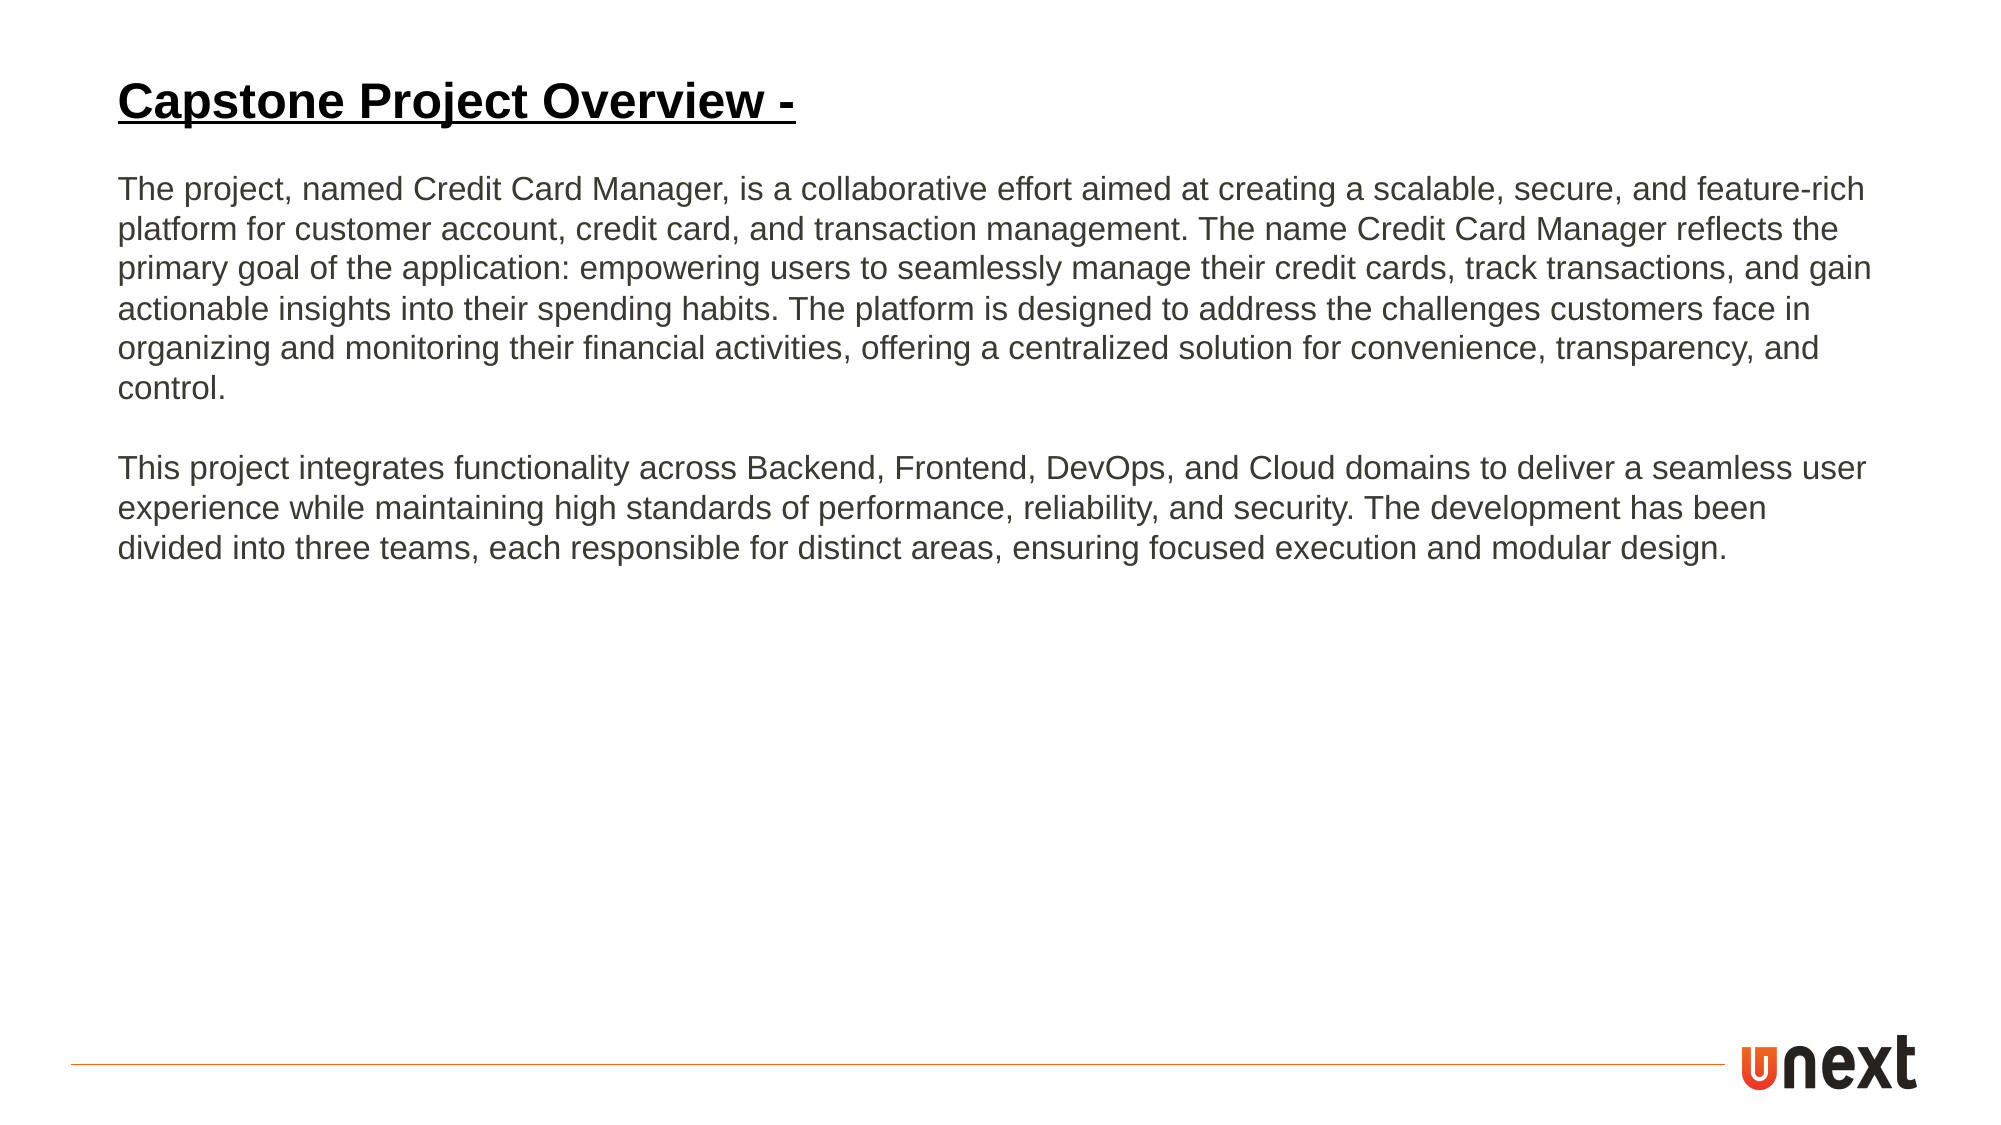

Capstone Project Overview -
The project, named Credit Card Manager, is a collaborative effort aimed at creating a scalable, secure, and feature-rich platform for customer account, credit card, and transaction management. The name Credit Card Manager reflects the primary goal of the application: empowering users to seamlessly manage their credit cards, track transactions, and gain actionable insights into their spending habits. The platform is designed to address the challenges customers face in organizing and monitoring their financial activities, offering a centralized solution for convenience, transparency, and control.

This project integrates functionality across Backend, Frontend, DevOps, and Cloud domains to deliver a seamless user experience while maintaining high standards of performance, reliability, and security. The development has been divided into three teams, each responsible for distinct areas, ensuring focused execution and modular design.